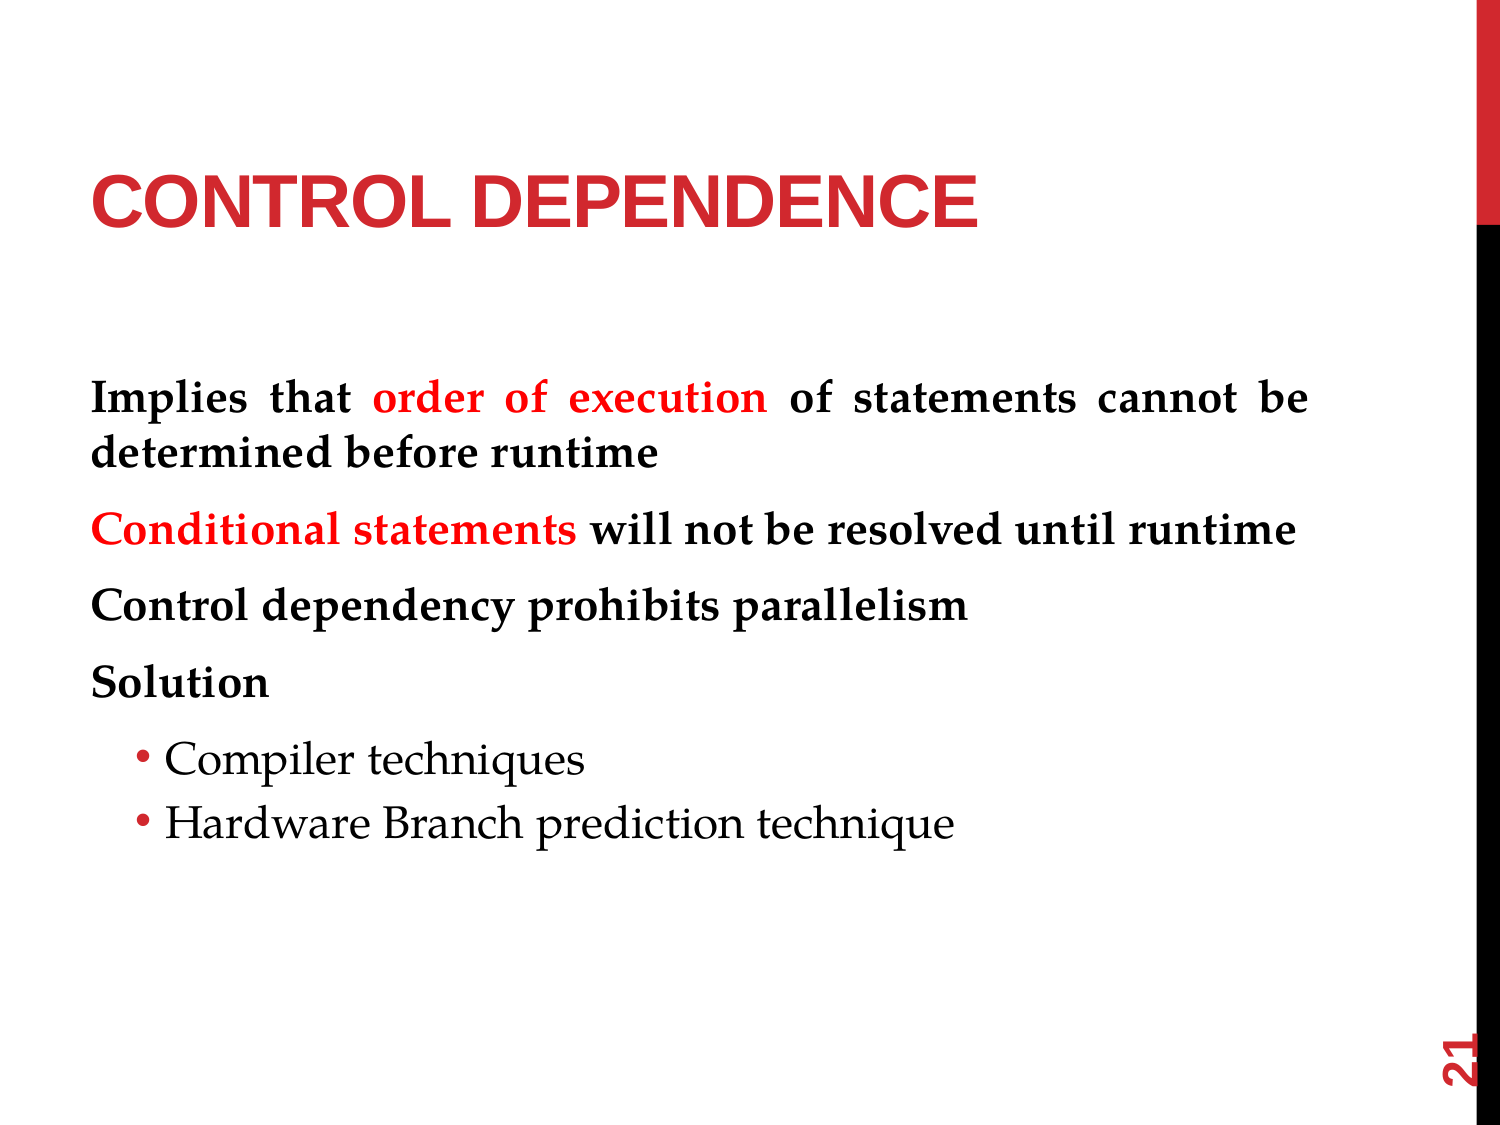

# CONTROL DEPENDENCE

Implies that order of execution of statements cannot be determined before runtime
Conditional statements will not be resolved until runtime
Control dependency prohibits parallelism
Solution
Compiler techniques
Hardware Branch prediction technique
21